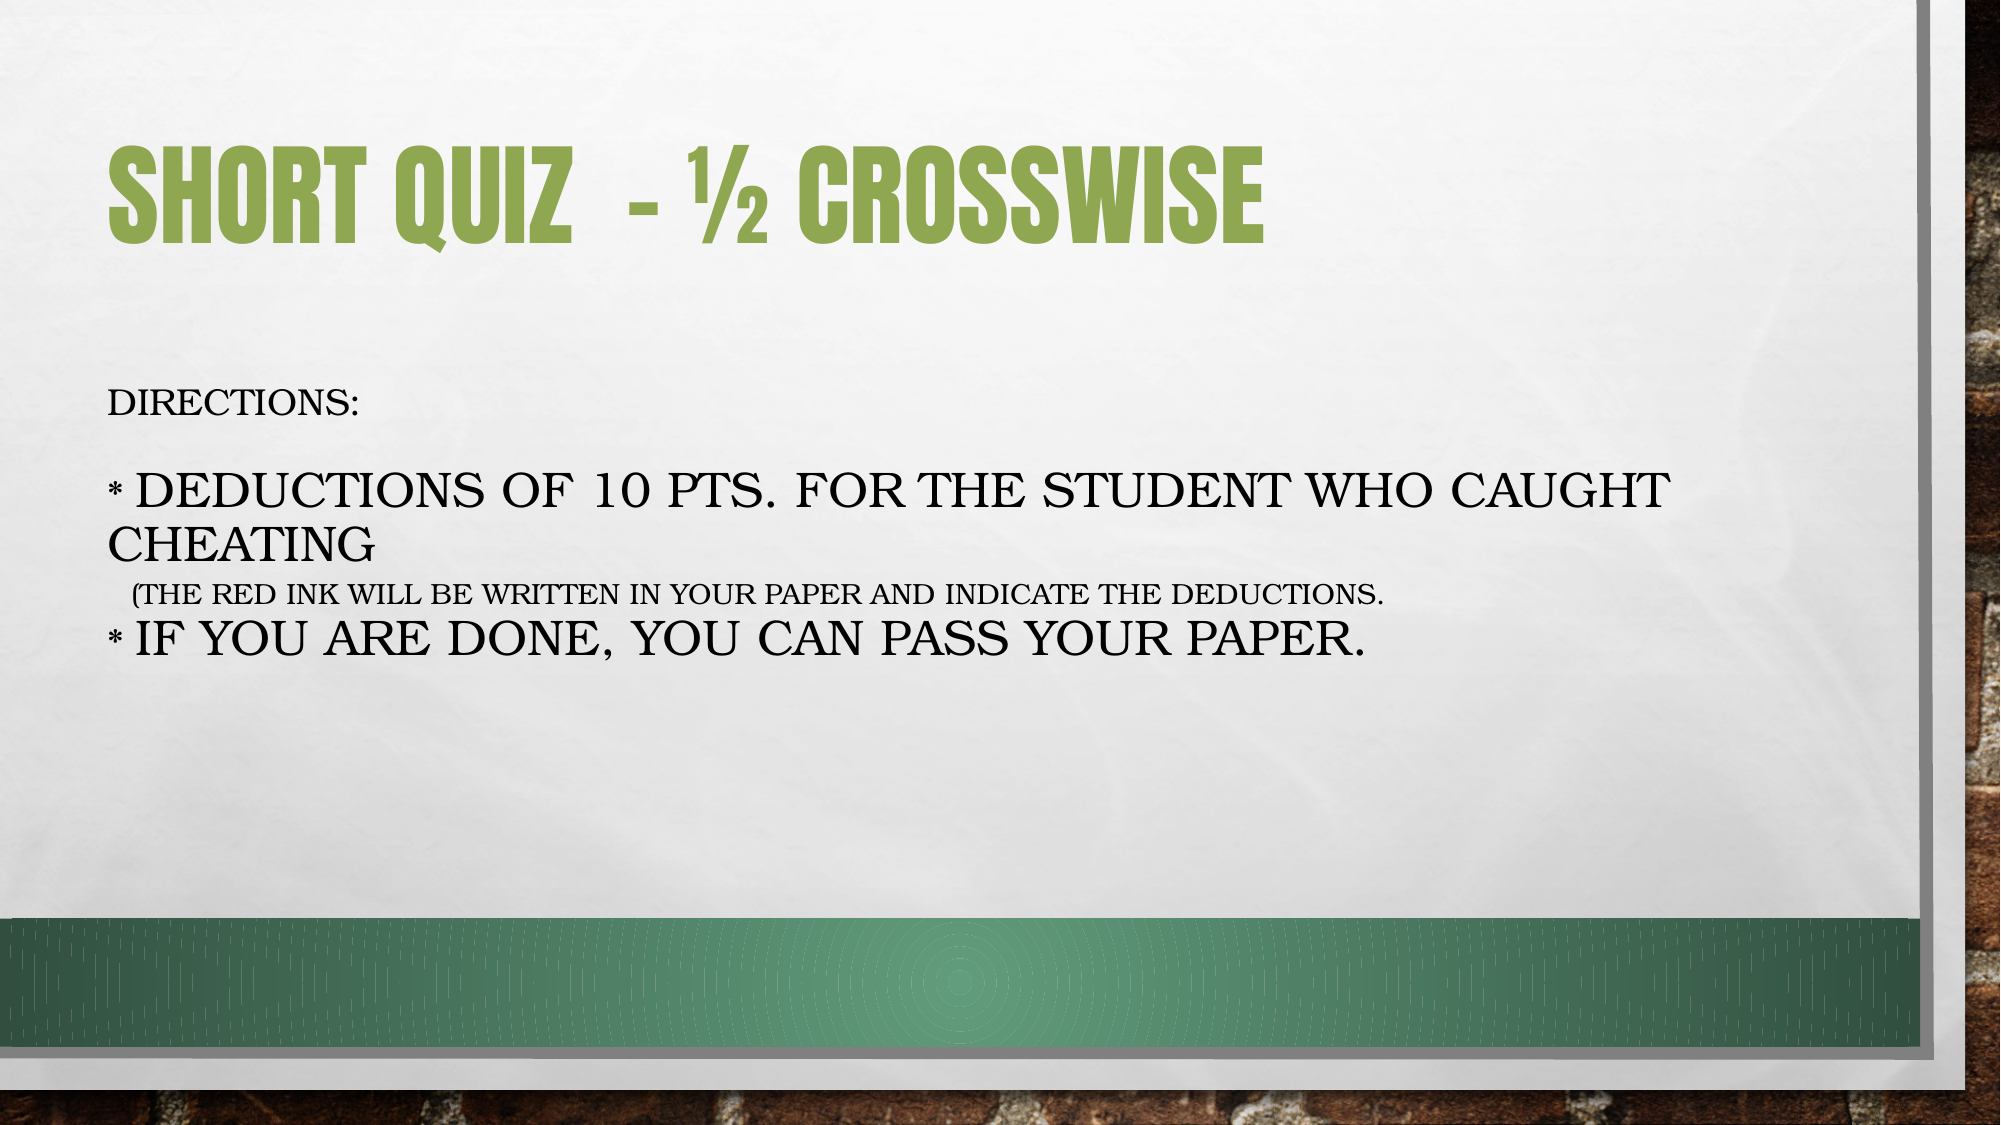

# Short quiz  - ½ crosswise
Directions:

* Deductions of 10 pts. for the student who caught cheating
  (The red ink will be written in your paper and indicate the deductions.
* If you are done, You can pass your paper.